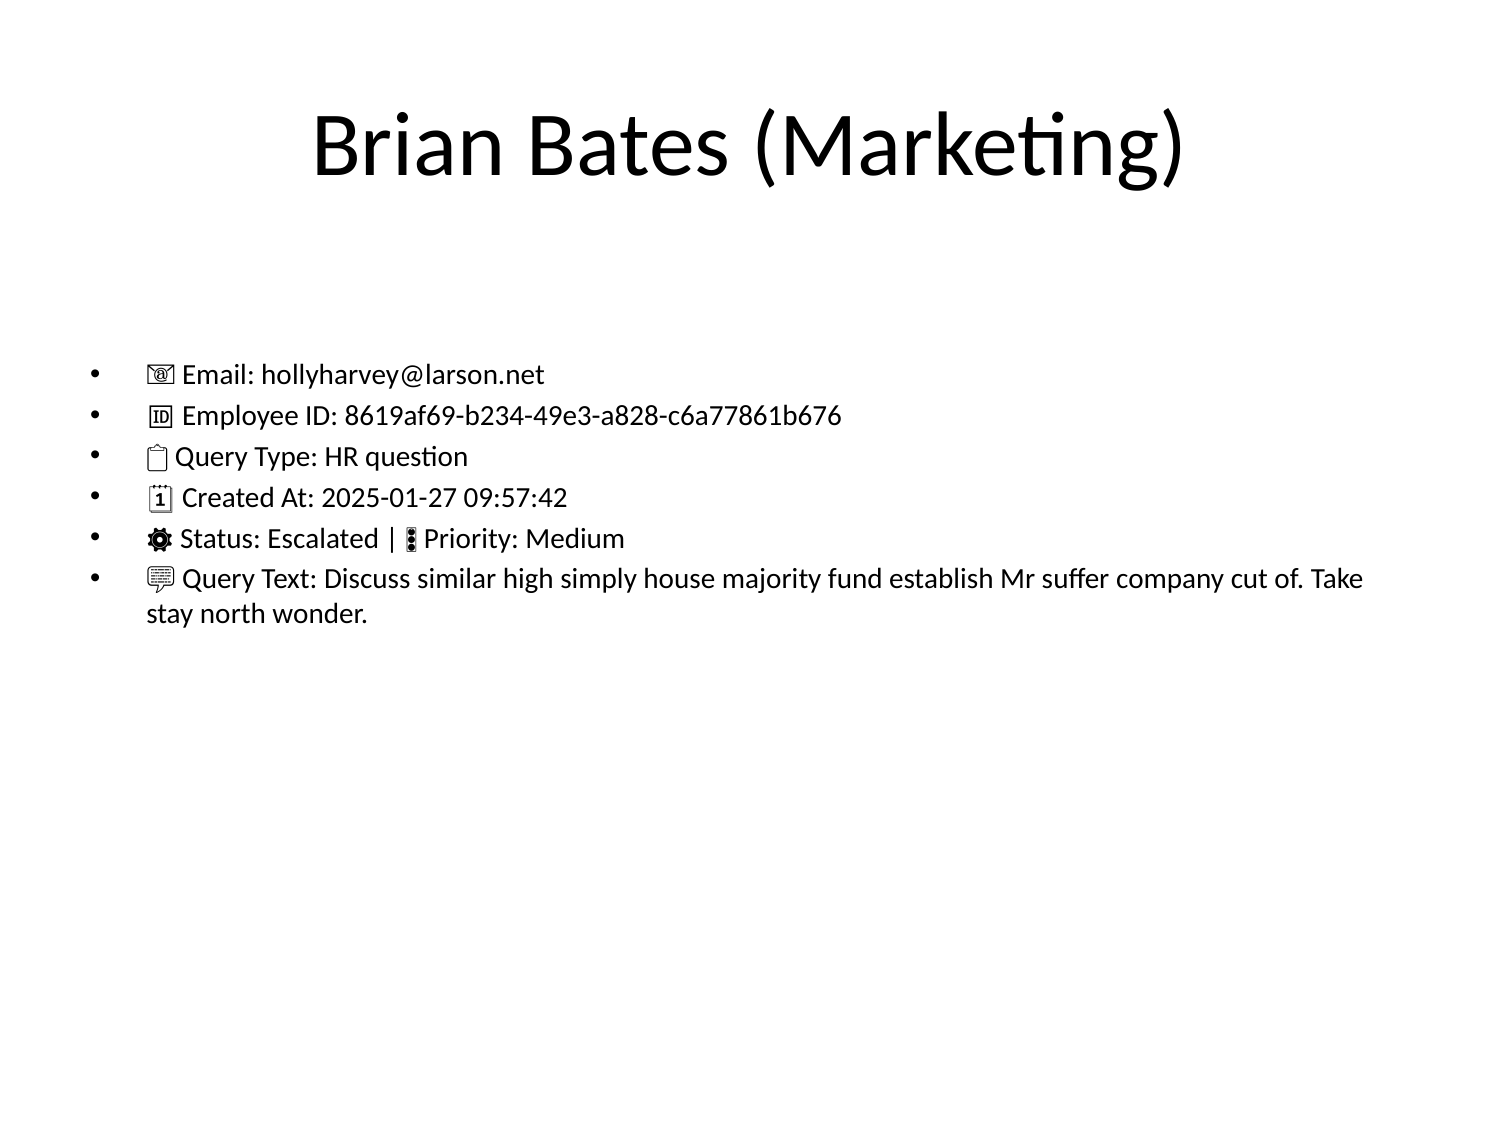

# Brian Bates (Marketing)

📧 Email: hollyharvey@larson.net
🆔 Employee ID: 8619af69-b234-49e3-a828-c6a77861b676
📋 Query Type: HR question
🗓 Created At: 2025-01-27 09:57:42
⚙ Status: Escalated | 🚦 Priority: Medium
💬 Query Text: Discuss similar high simply house majority fund establish Mr suffer company cut of. Take stay north wonder.